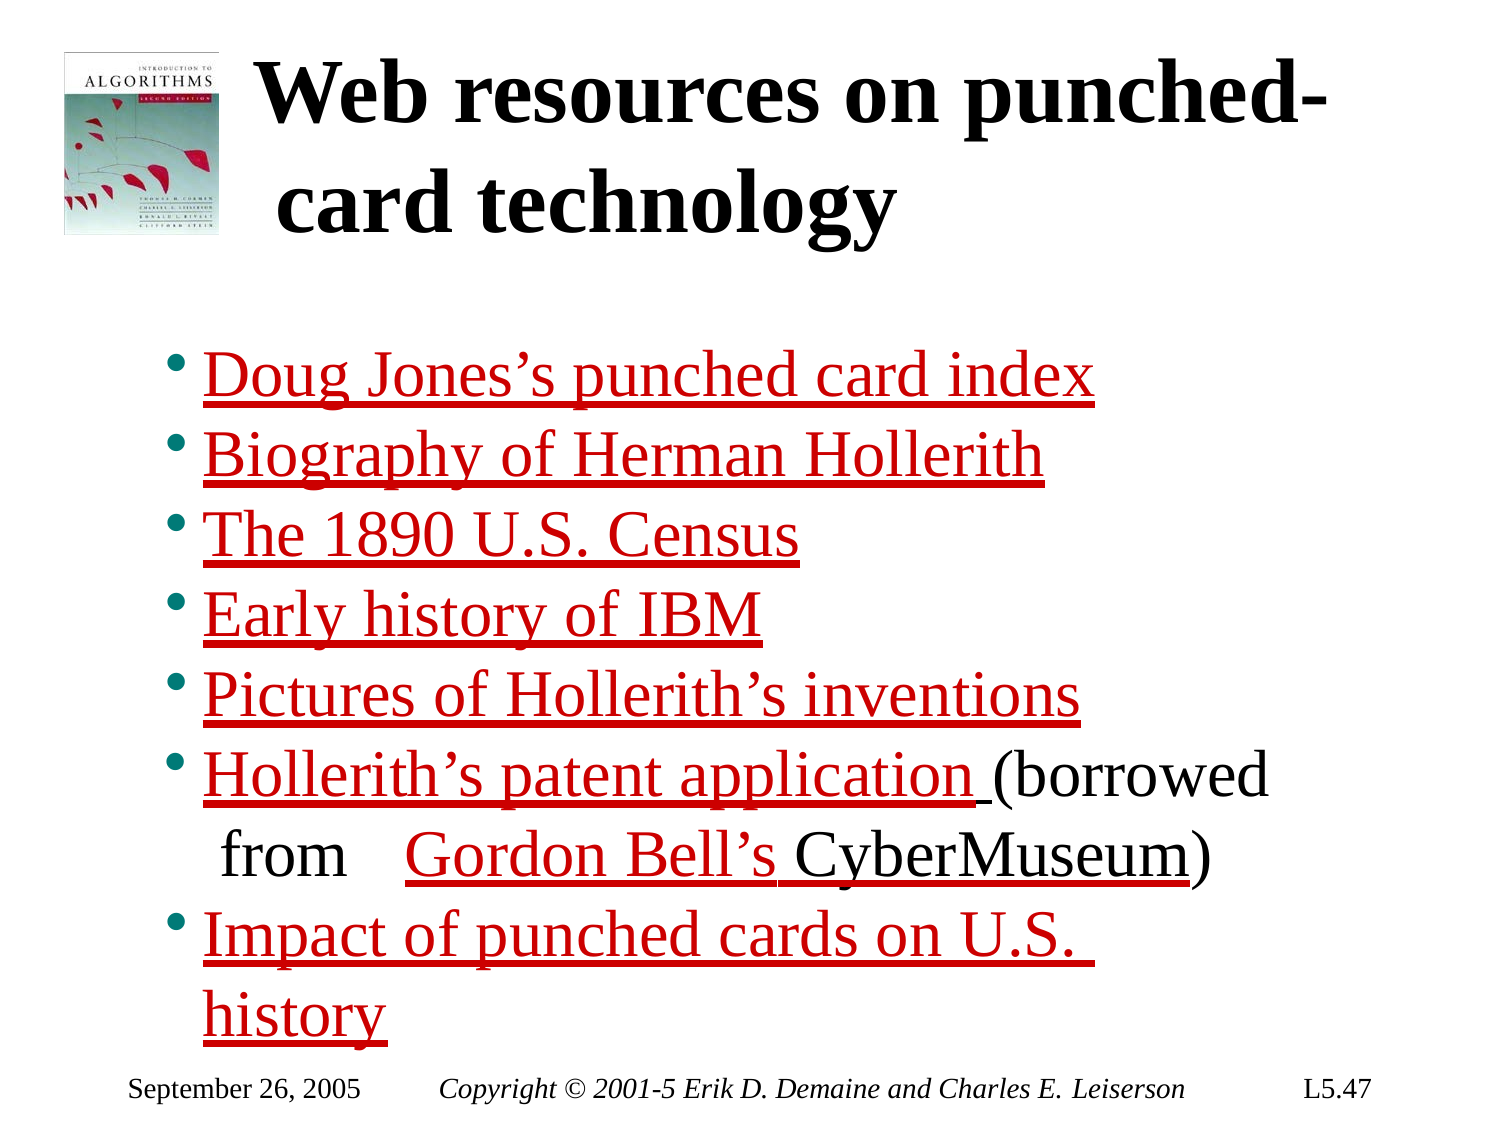

# Web resources on punched-  card technology

Doug Jones’s punched card index
Biography of Herman Hollerith
The 1890 U.S. Census
Early history of IBM
Pictures of Hollerith’s inventions
Hollerith’s patent application (borrowed  from	Gordon Bell’s CyberMuseum)
Impact of punched cards on U.S. history
September 26, 2005
Copyright © 2001-5 Erik D. Demaine and Charles E. Leiserson
L5.47